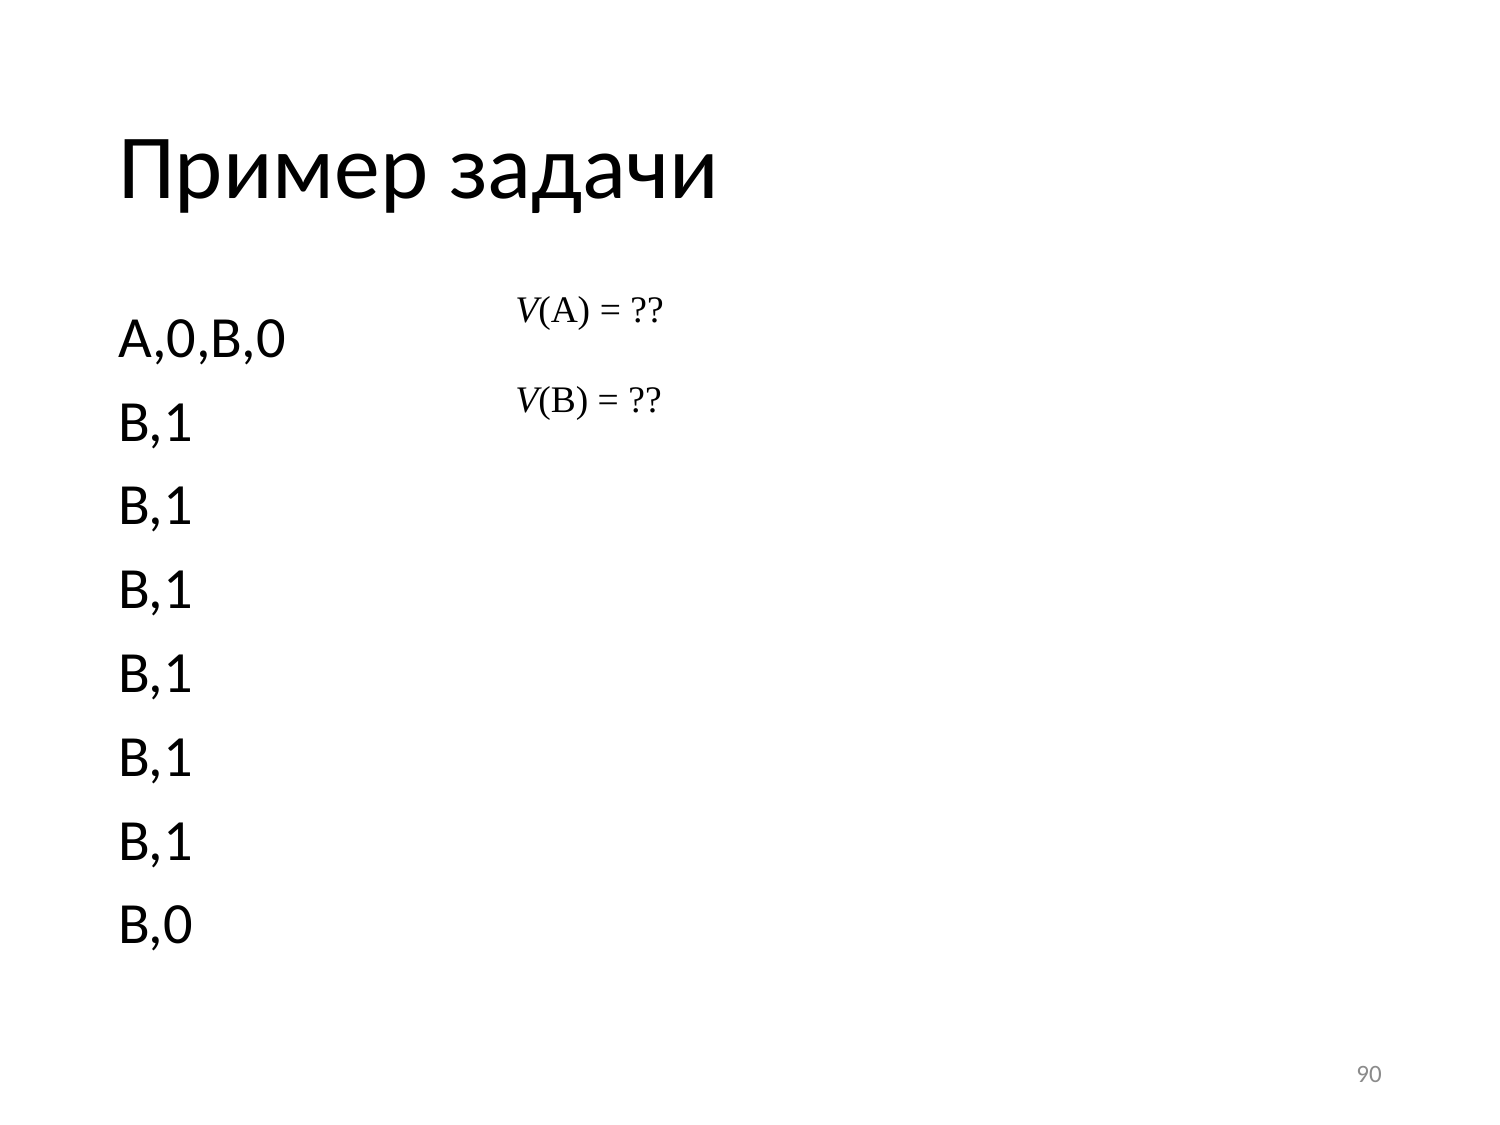

# Пример задачи
V(A) = ??

V(B) = ??
A,0,B,0
B,1
B,1
B,1
B,1
B,1
B,1
B,0

90